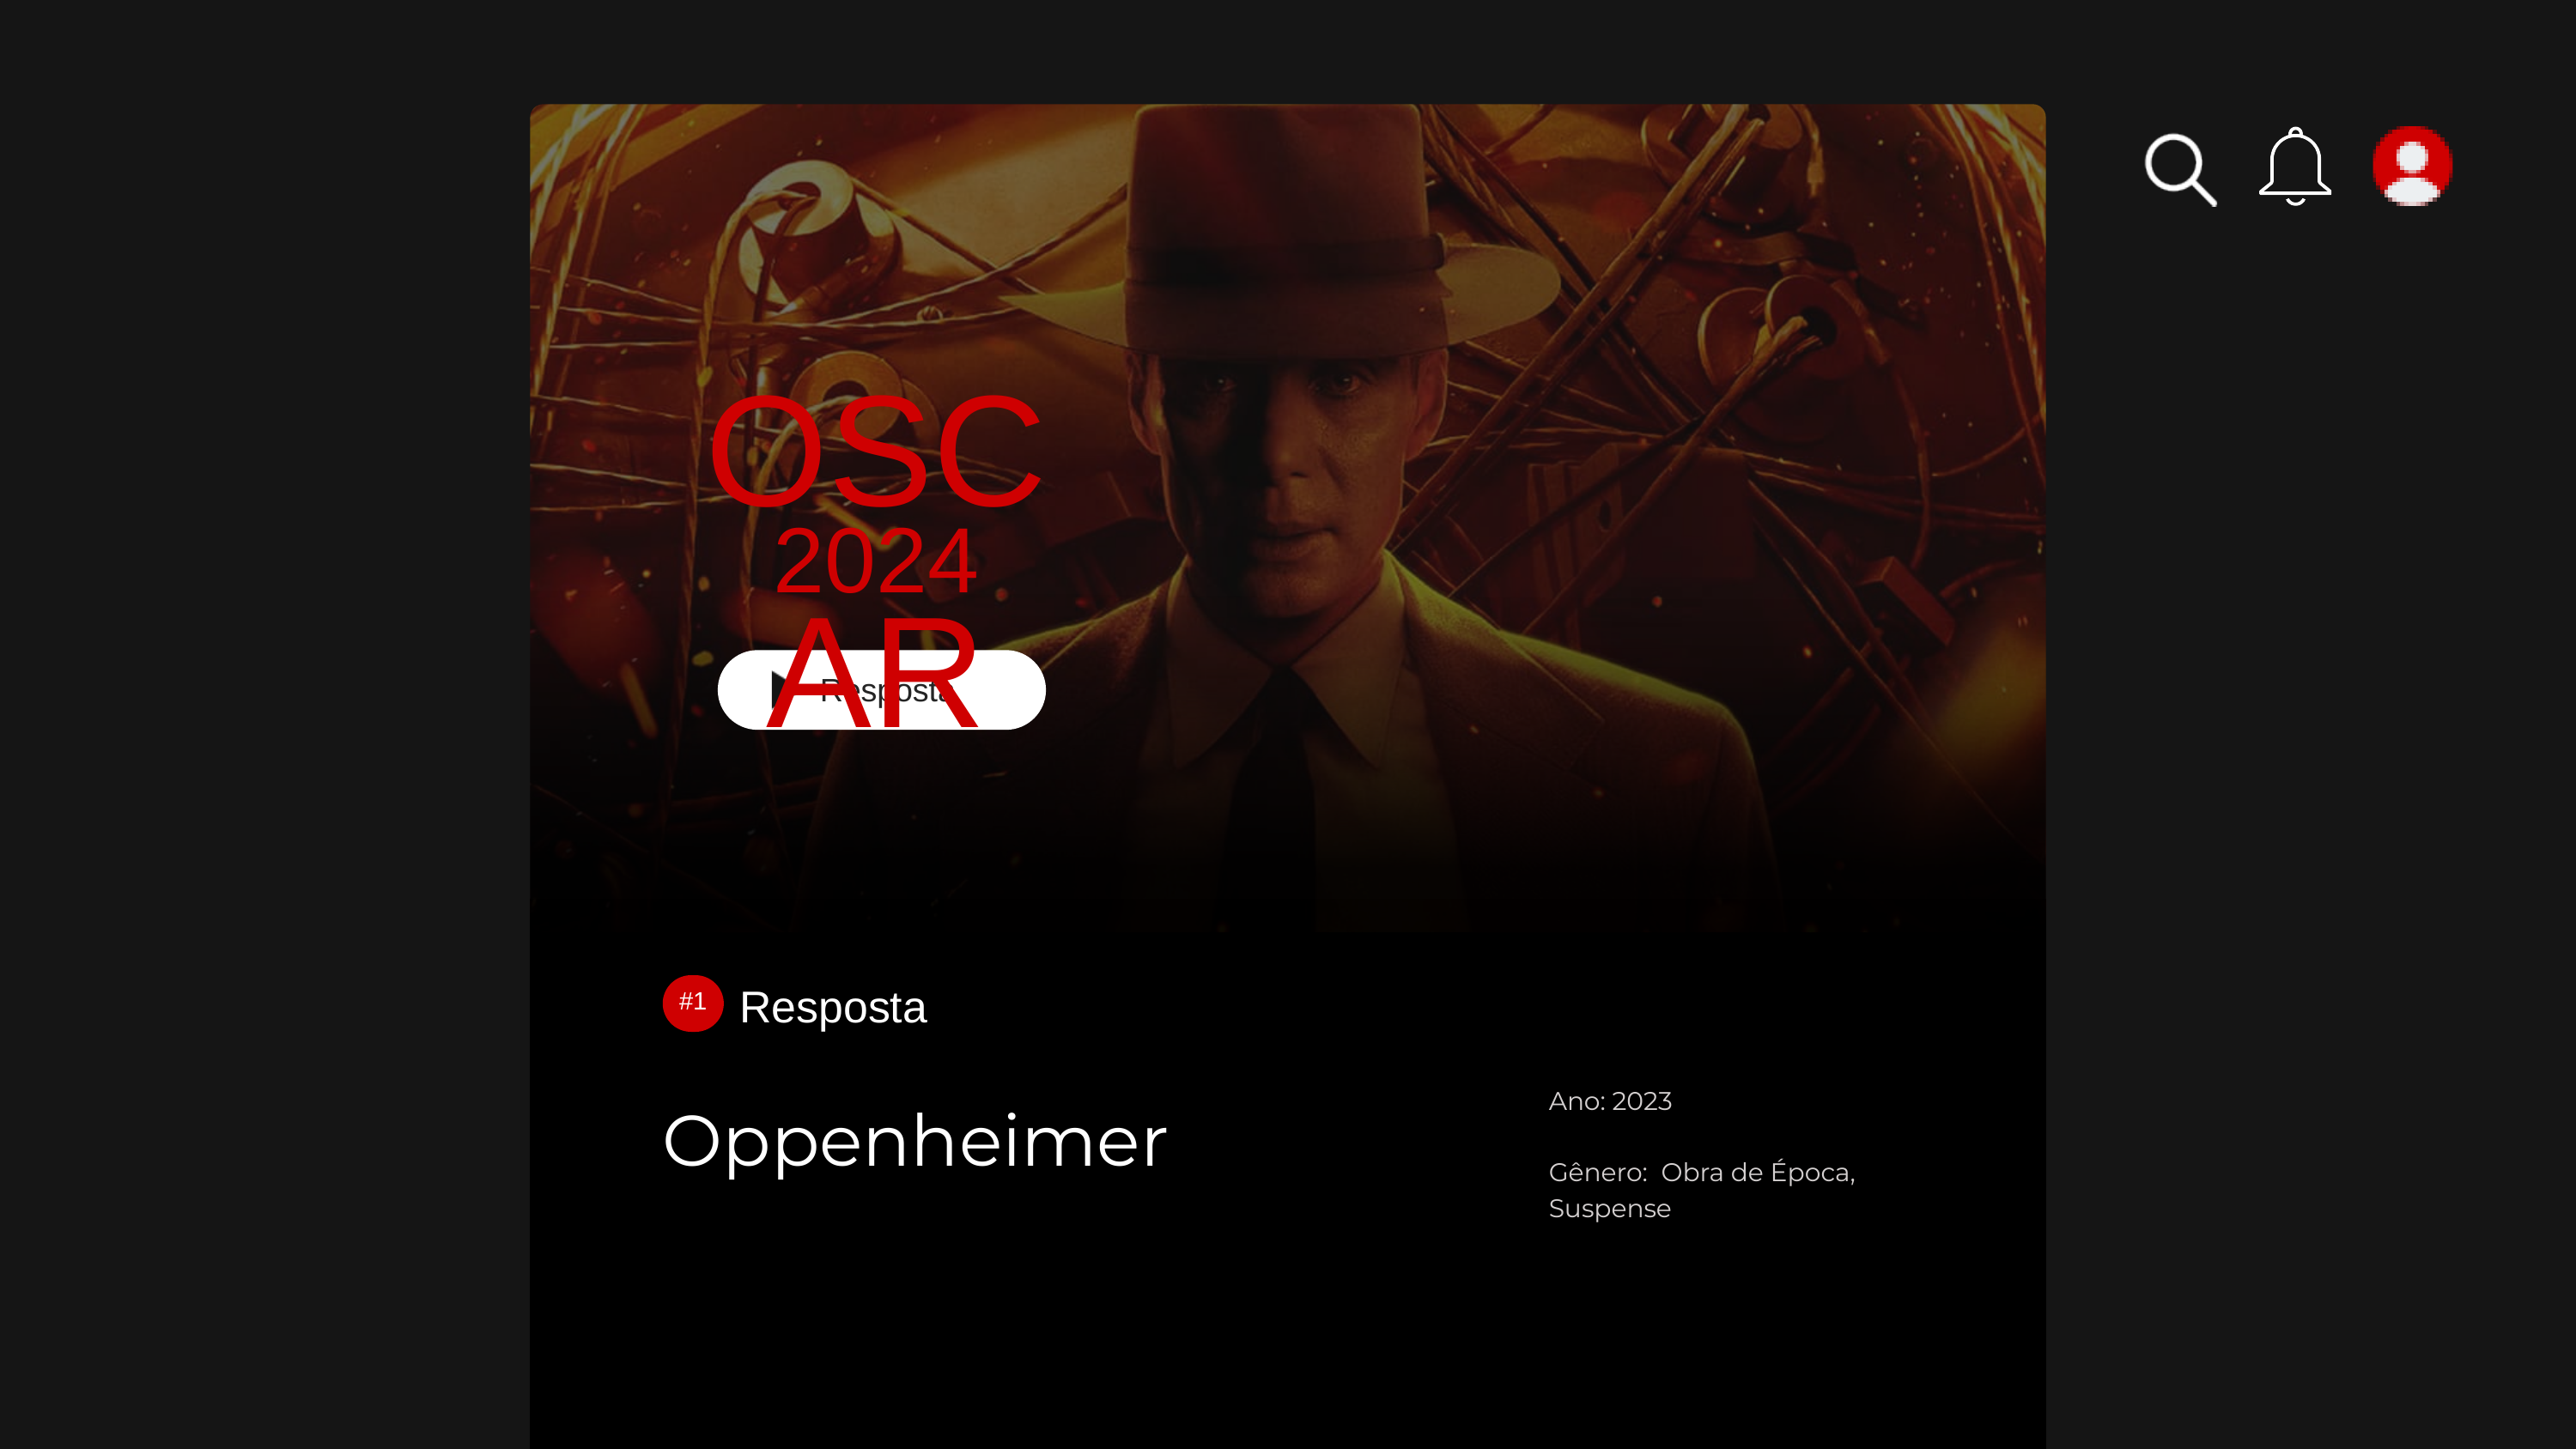

OSCAR
2024

Resposta

Resposta

#1

Ano: 2023

Gênero:  Obra de Época, Suspense
Oppenheimer